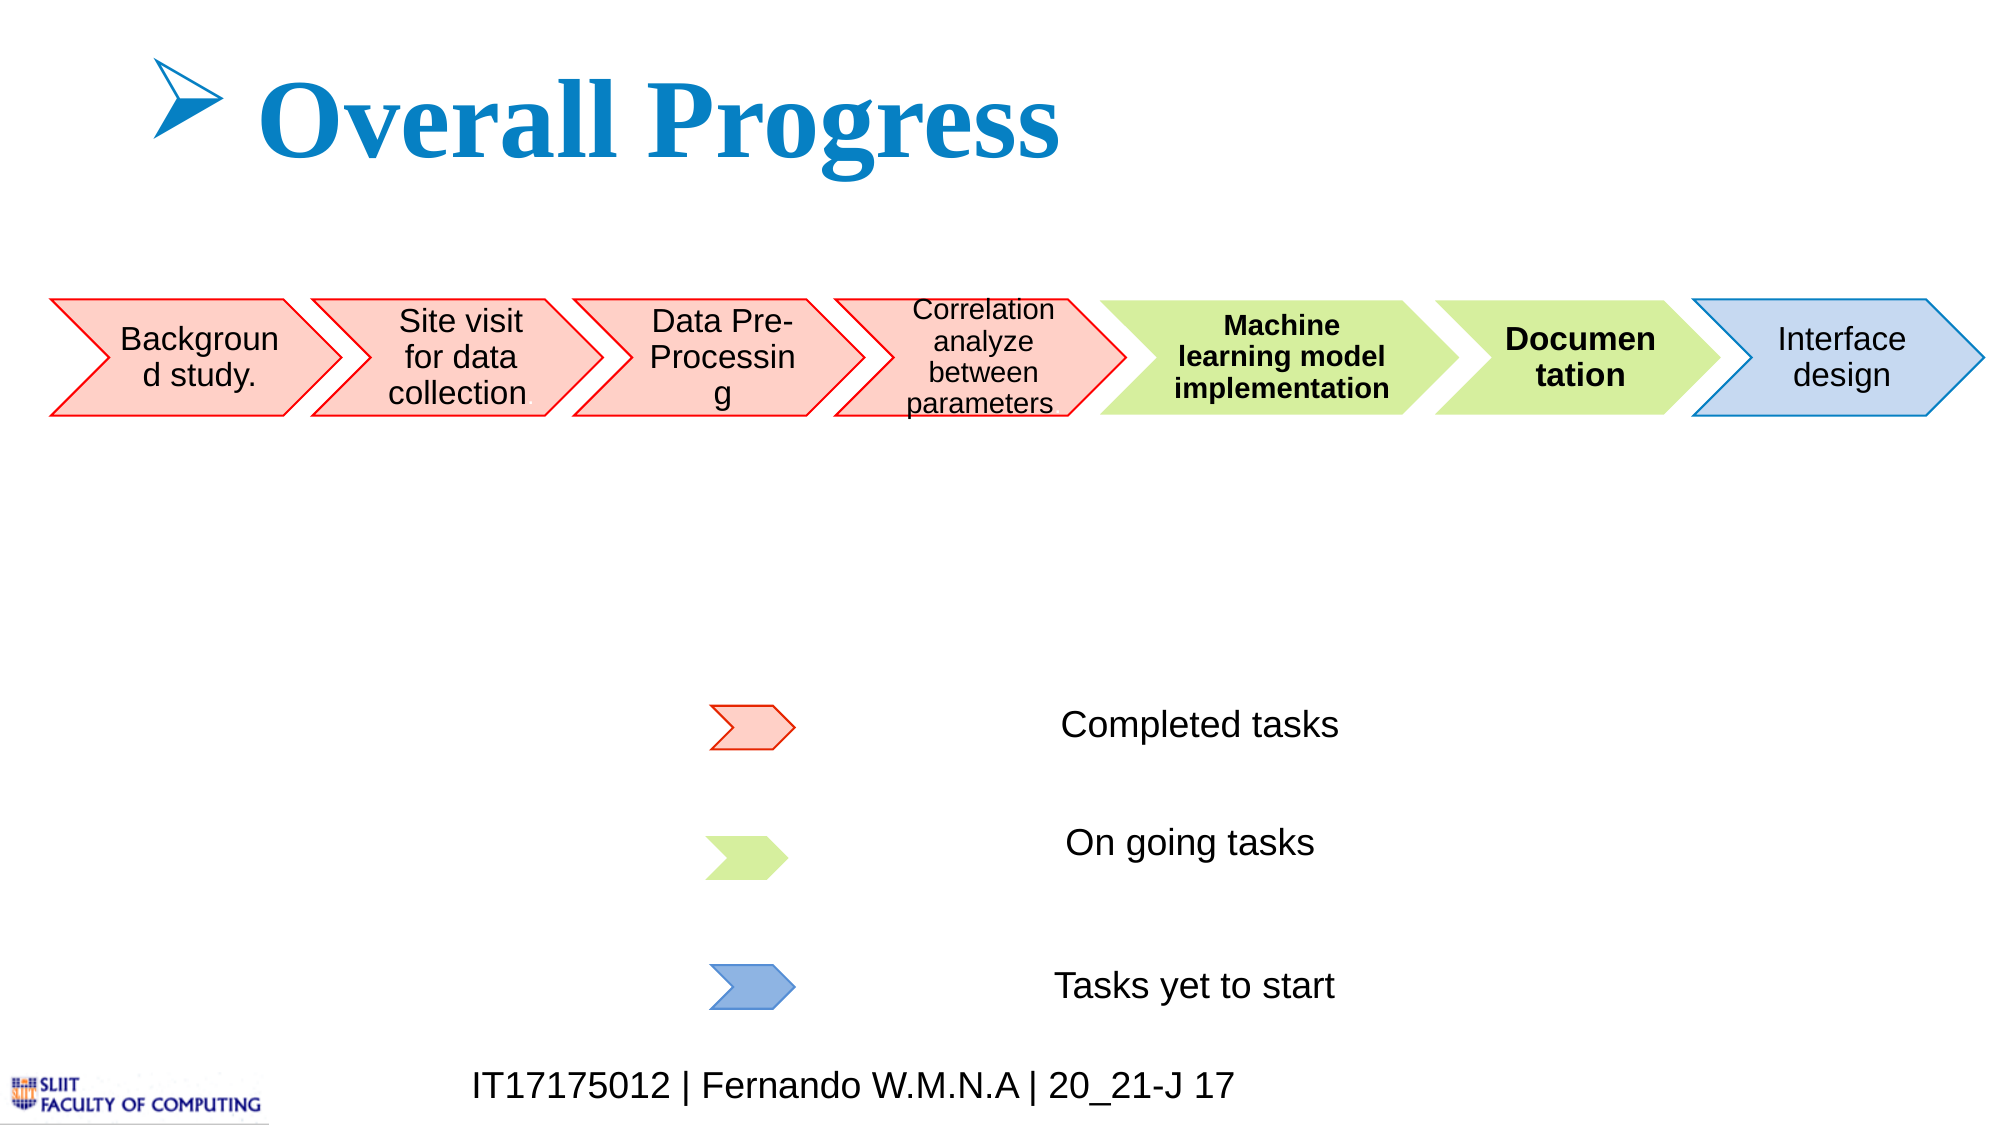

Background study.
Site visit for data collection.
Data Pre-Processing
Correlation analyze between parameters.
Machine learning model implementation
Documentation
Interface design
Overall Progress
Completed tasks

On going tasks

Tasks yet to start

IT17175012 | Fernando W.M.N.A | 20_21-J 17